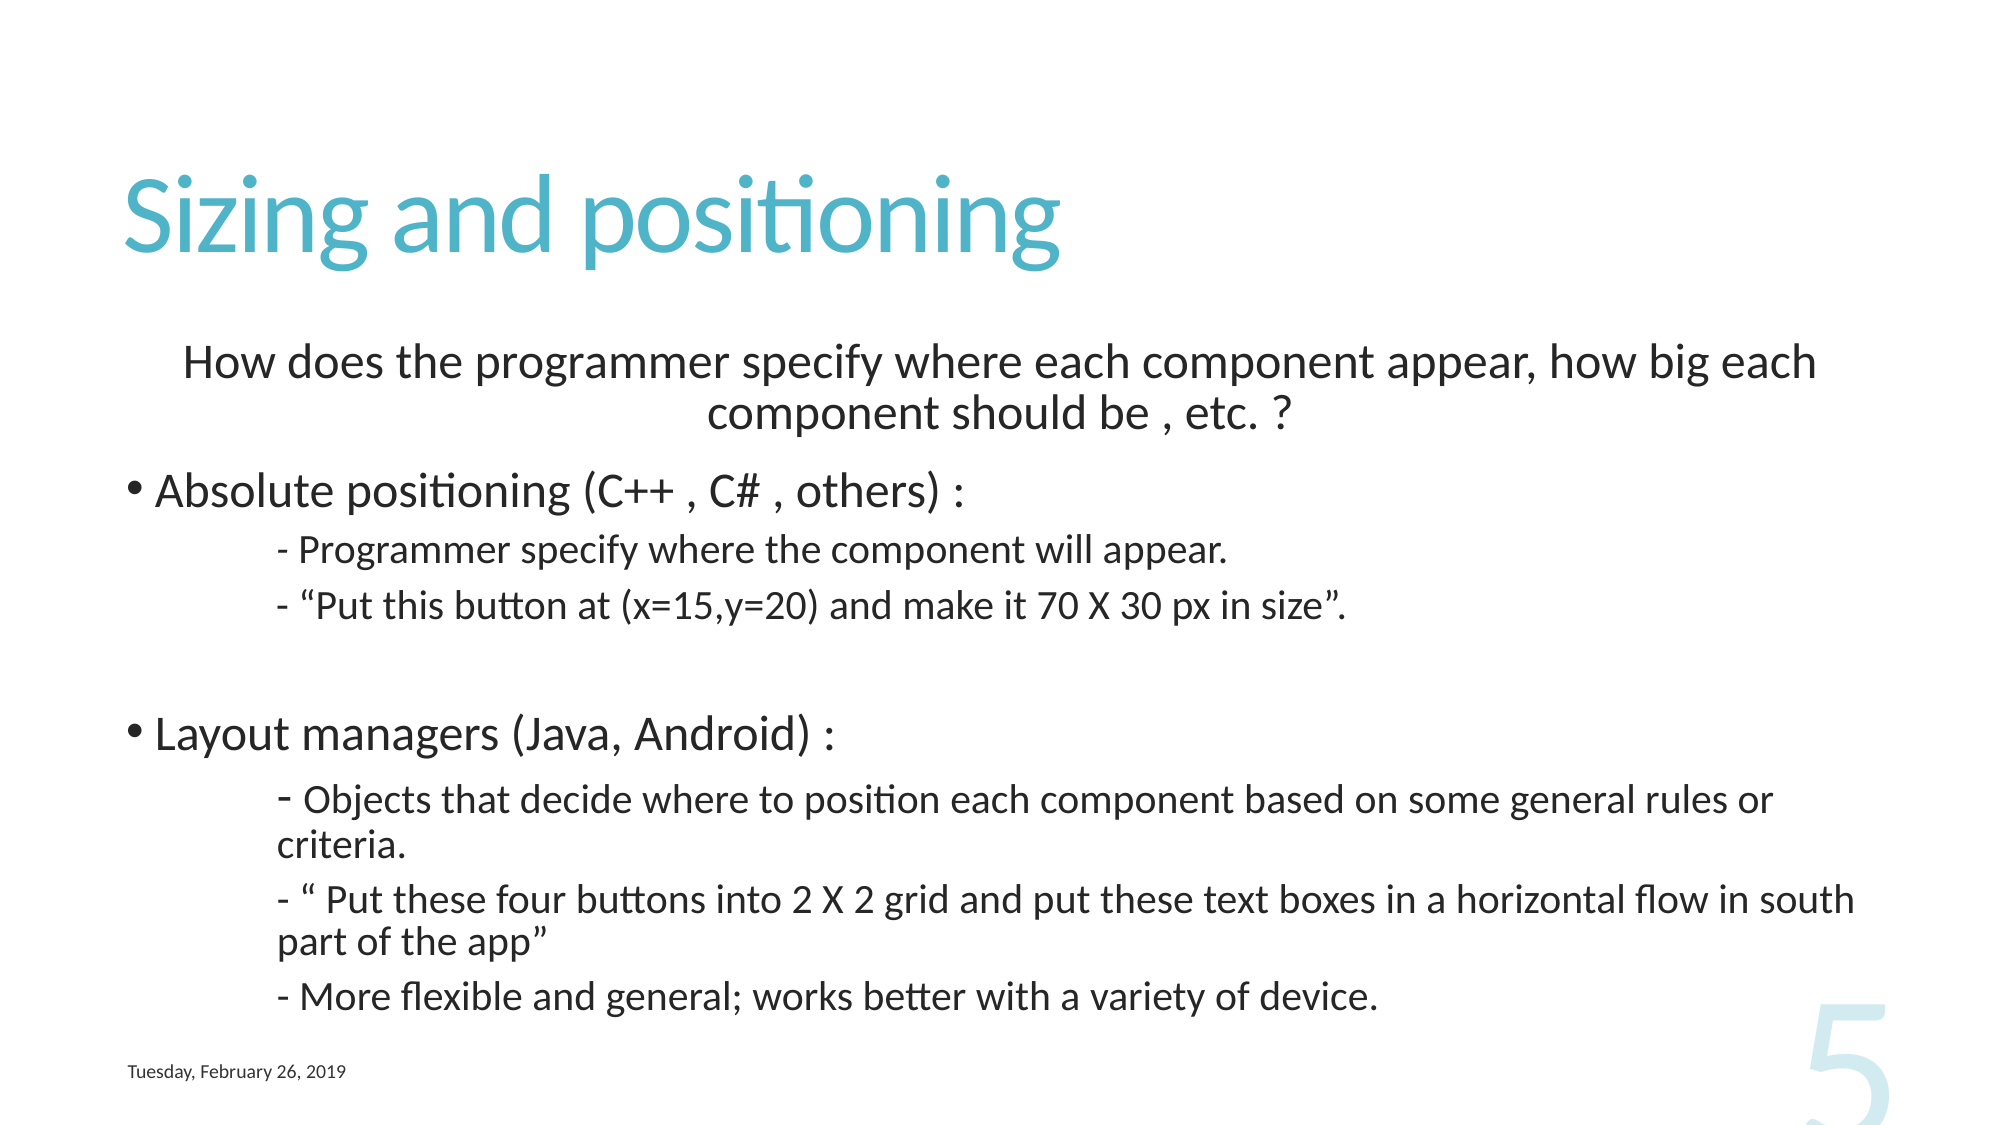

# Sizing and positioning
How does the programmer specify where each component appear, how big each component should be , etc. ?
 Absolute positioning (C++ , C# , others) :
	- Programmer specify where the component will appear.
	- “Put this button at (x=15,y=20) and make it 70 X 30 px in size”.

 Layout managers (Java, Android) :
	- Objects that decide where to position each component based on some general rules or 	criteria.
	- “ Put these four buttons into 2 X 2 grid and put these text boxes in a horizontal flow in south 	part of the app”
	- More flexible and general; works better with a variety of device.
5
Tuesday, February 26, 2019